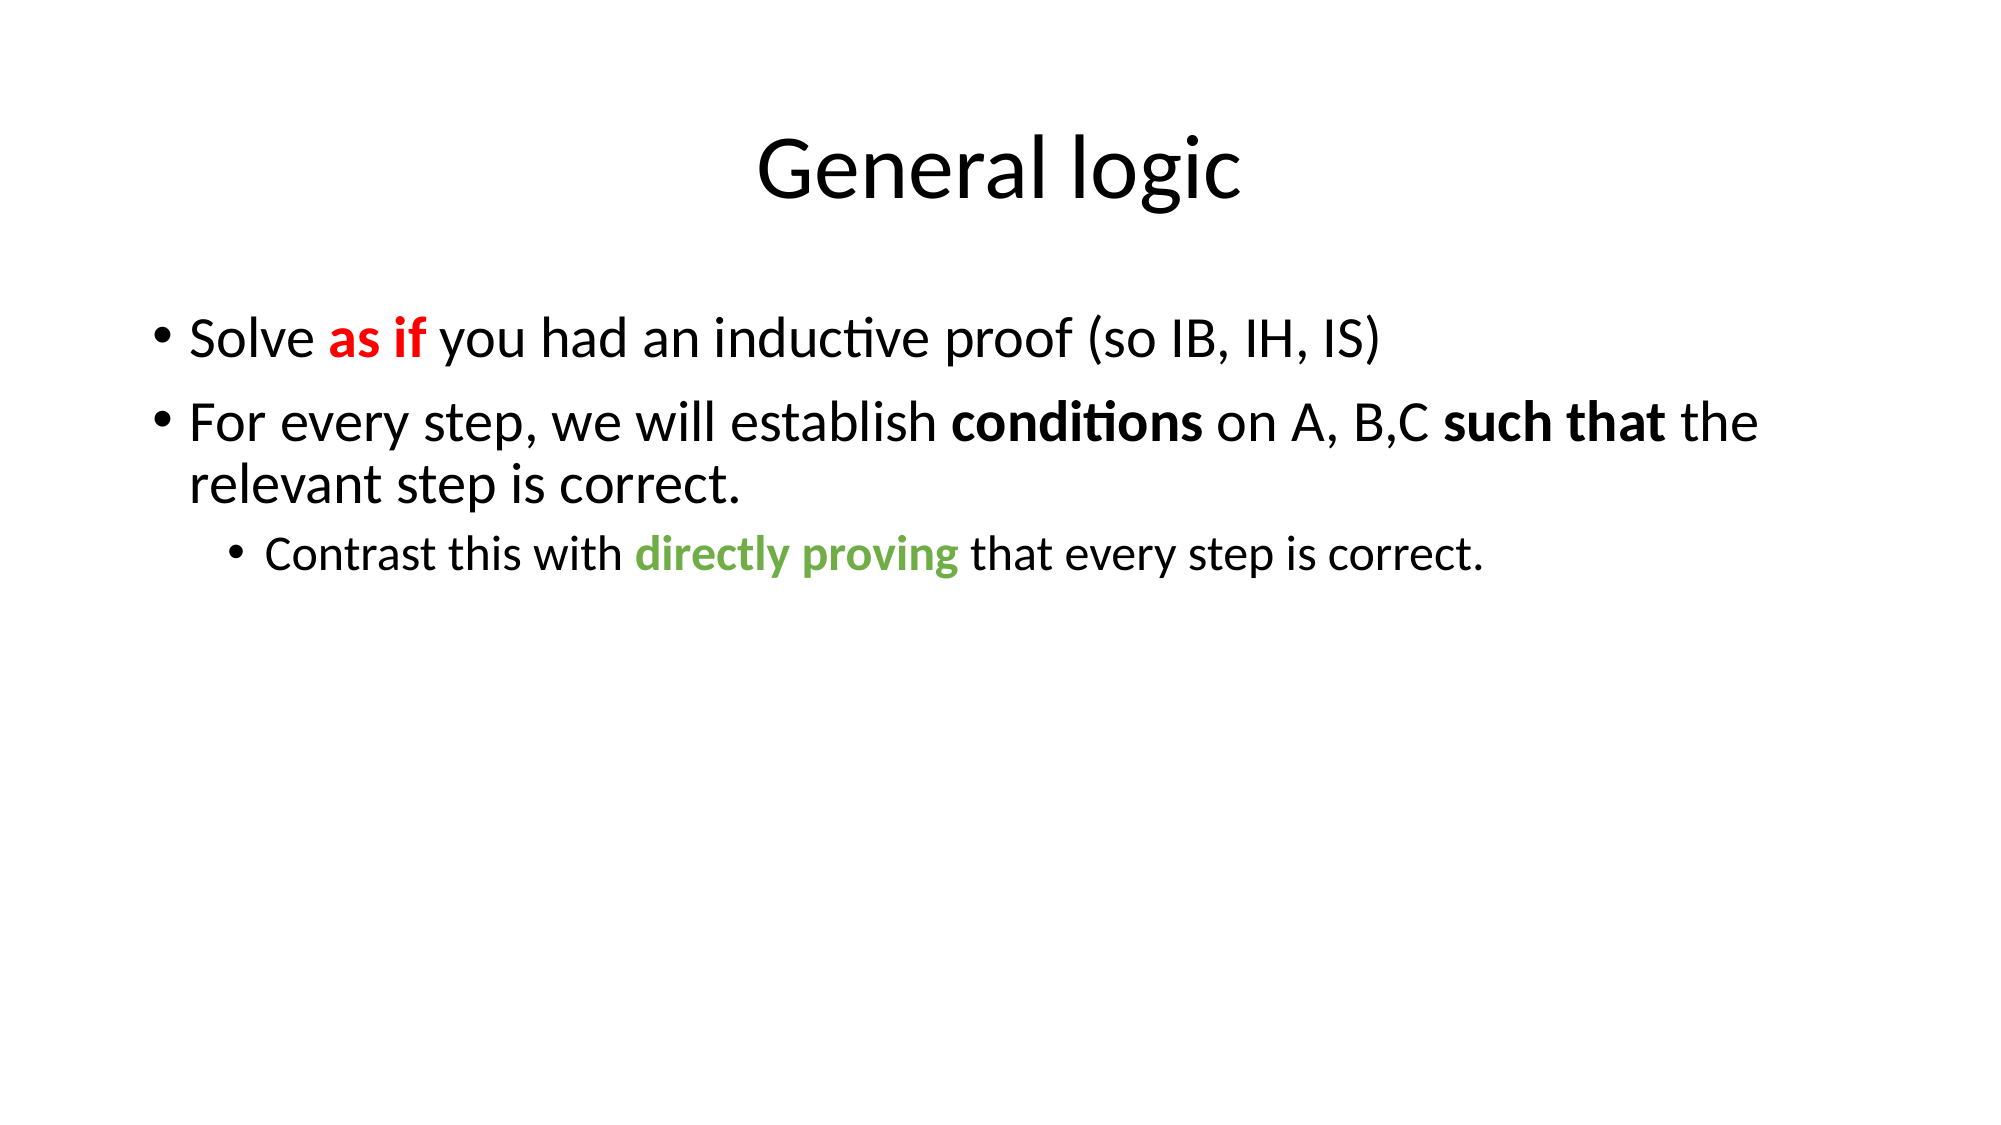

# General logic
Solve as if you had an inductive proof (so IB, IH, IS)
For every step, we will establish conditions on A, B,C such that the relevant step is correct.
Contrast this with directly proving that every step is correct.